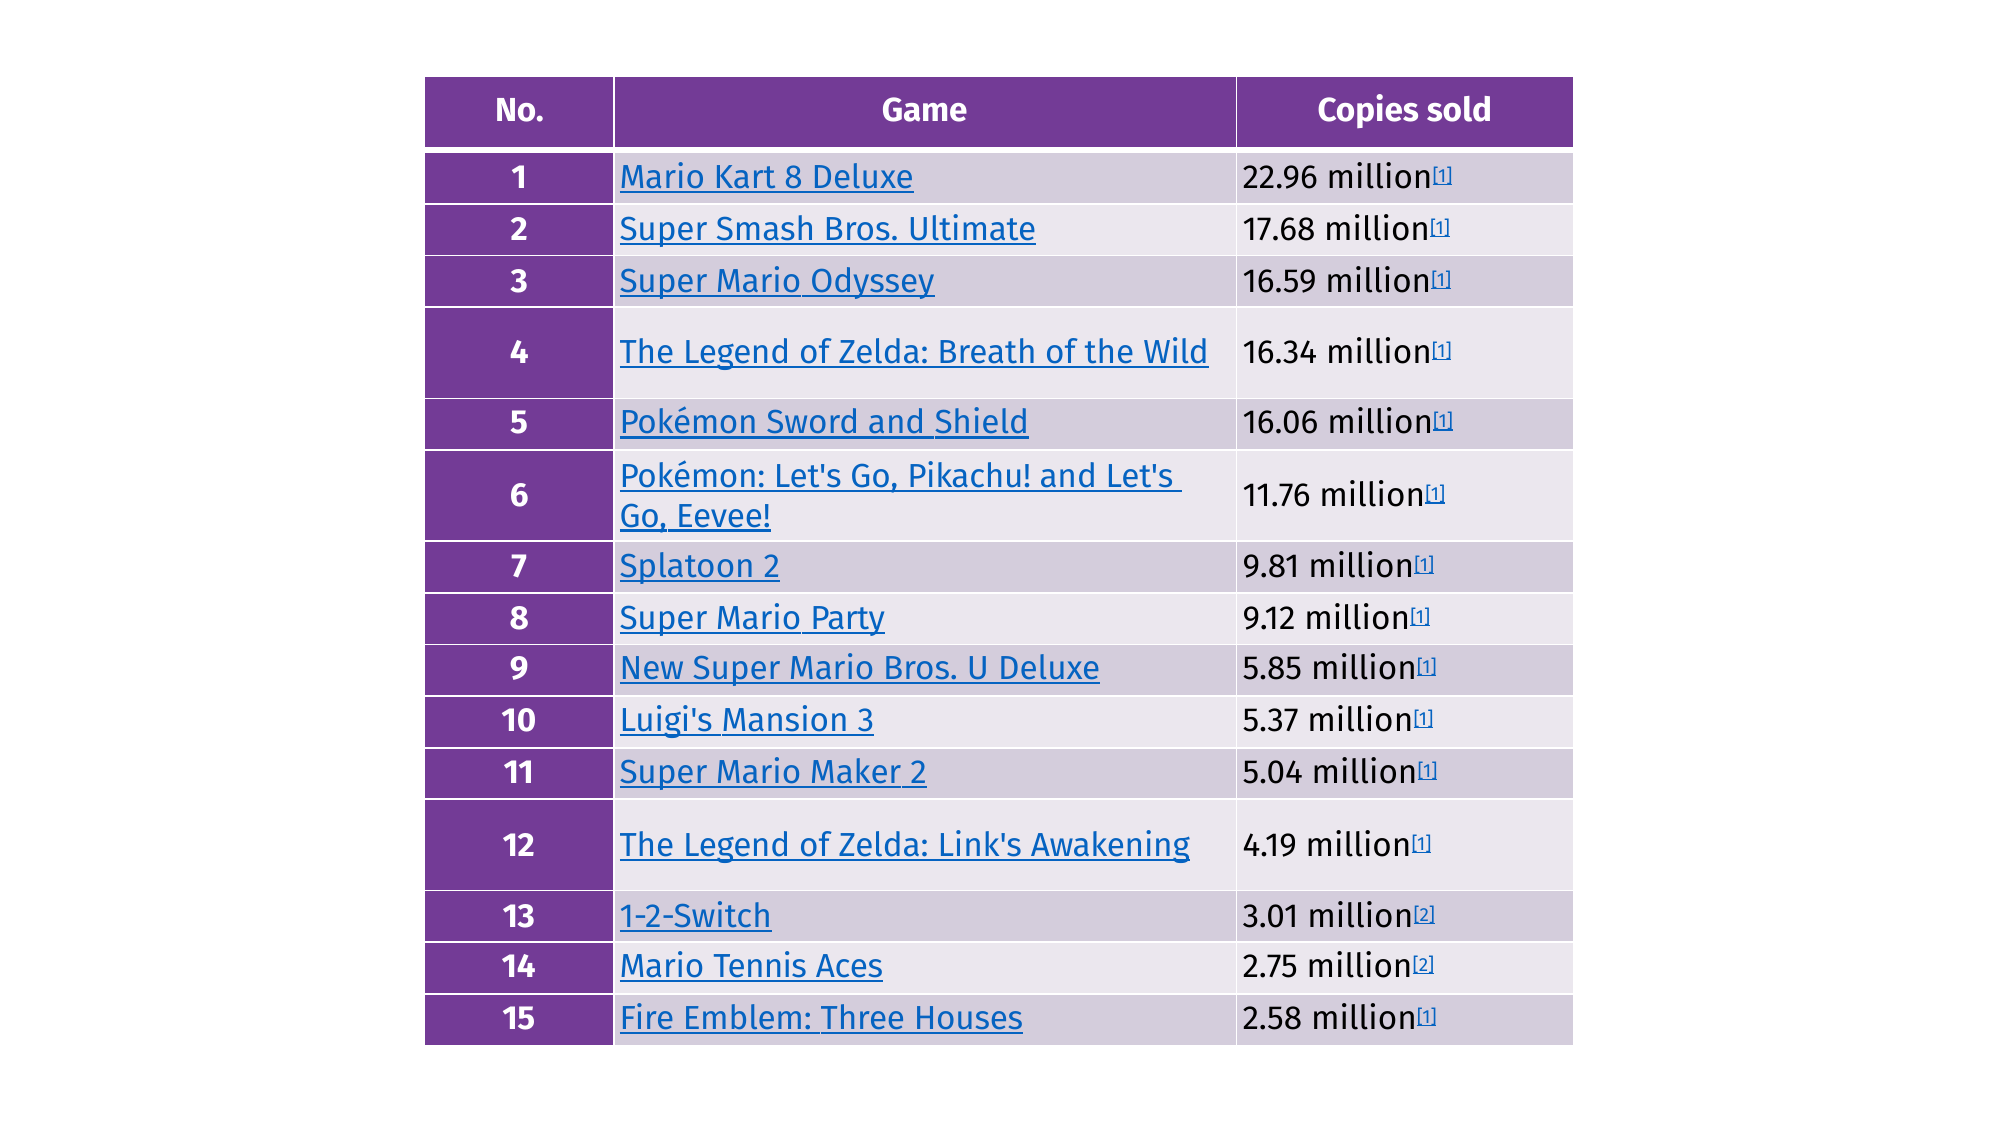

| No. | Game | Copies sold |
| --- | --- | --- |
| 1 | Mario Kart 8 Deluxe | 22.96 million[1] |
| 2 | Super Smash Bros. Ultimate | 17.68 million[1] |
| 3 | Super Mario Odyssey | 16.59 million[1] |
| 4 | The Legend of Zelda: Breath of the Wild | 16.34 million[1] |
| 5 | Pokémon Sword and Shield | 16.06 million[1] |
| 6 | Pokémon: Let's Go, Pikachu! and Let's Go, Eevee! | 11.76 million[1] |
| 7 | Splatoon 2 | 9.81 million[1] |
| 8 | Super Mario Party | 9.12 million[1] |
| 9 | New Super Mario Bros. U Deluxe | 5.85 million[1] |
| 10 | Luigi's Mansion 3 | 5.37 million[1] |
| 11 | Super Mario Maker 2 | 5.04 million[1] |
| 12 | The Legend of Zelda: Link's Awakening | 4.19 million[1] |
| 13 | 1-2-Switch | 3.01 million[2] |
| 14 | Mario Tennis Aces | 2.75 million[2] |
| 15 | Fire Emblem: Three Houses | 2.58 million[1] |